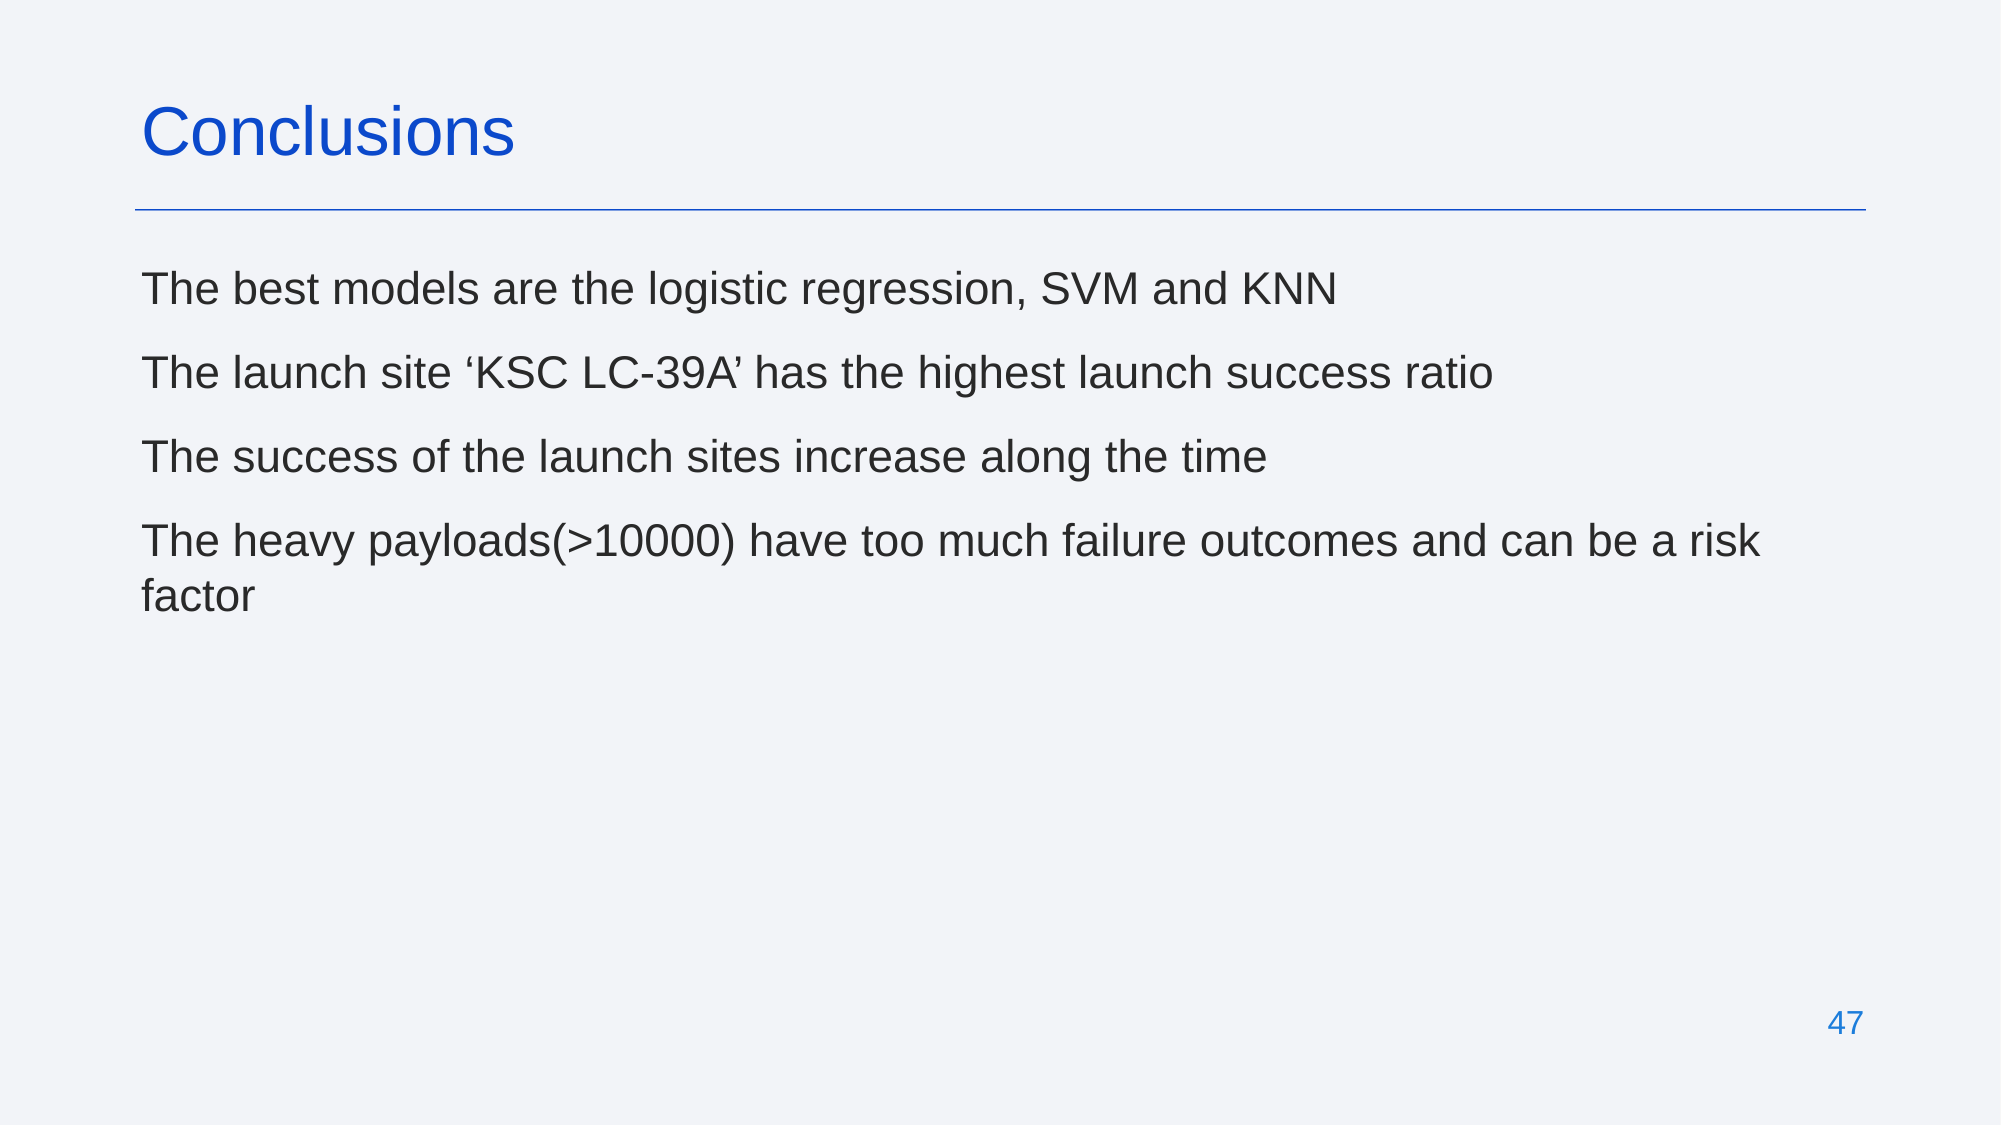

Conclusions
The best models are the logistic regression, SVM and KNN
The launch site ‘KSC LC-39A’ has the highest launch success ratio
The success of the launch sites increase along the time
The heavy payloads(>10000) have too much failure outcomes and can be a risk factor
47